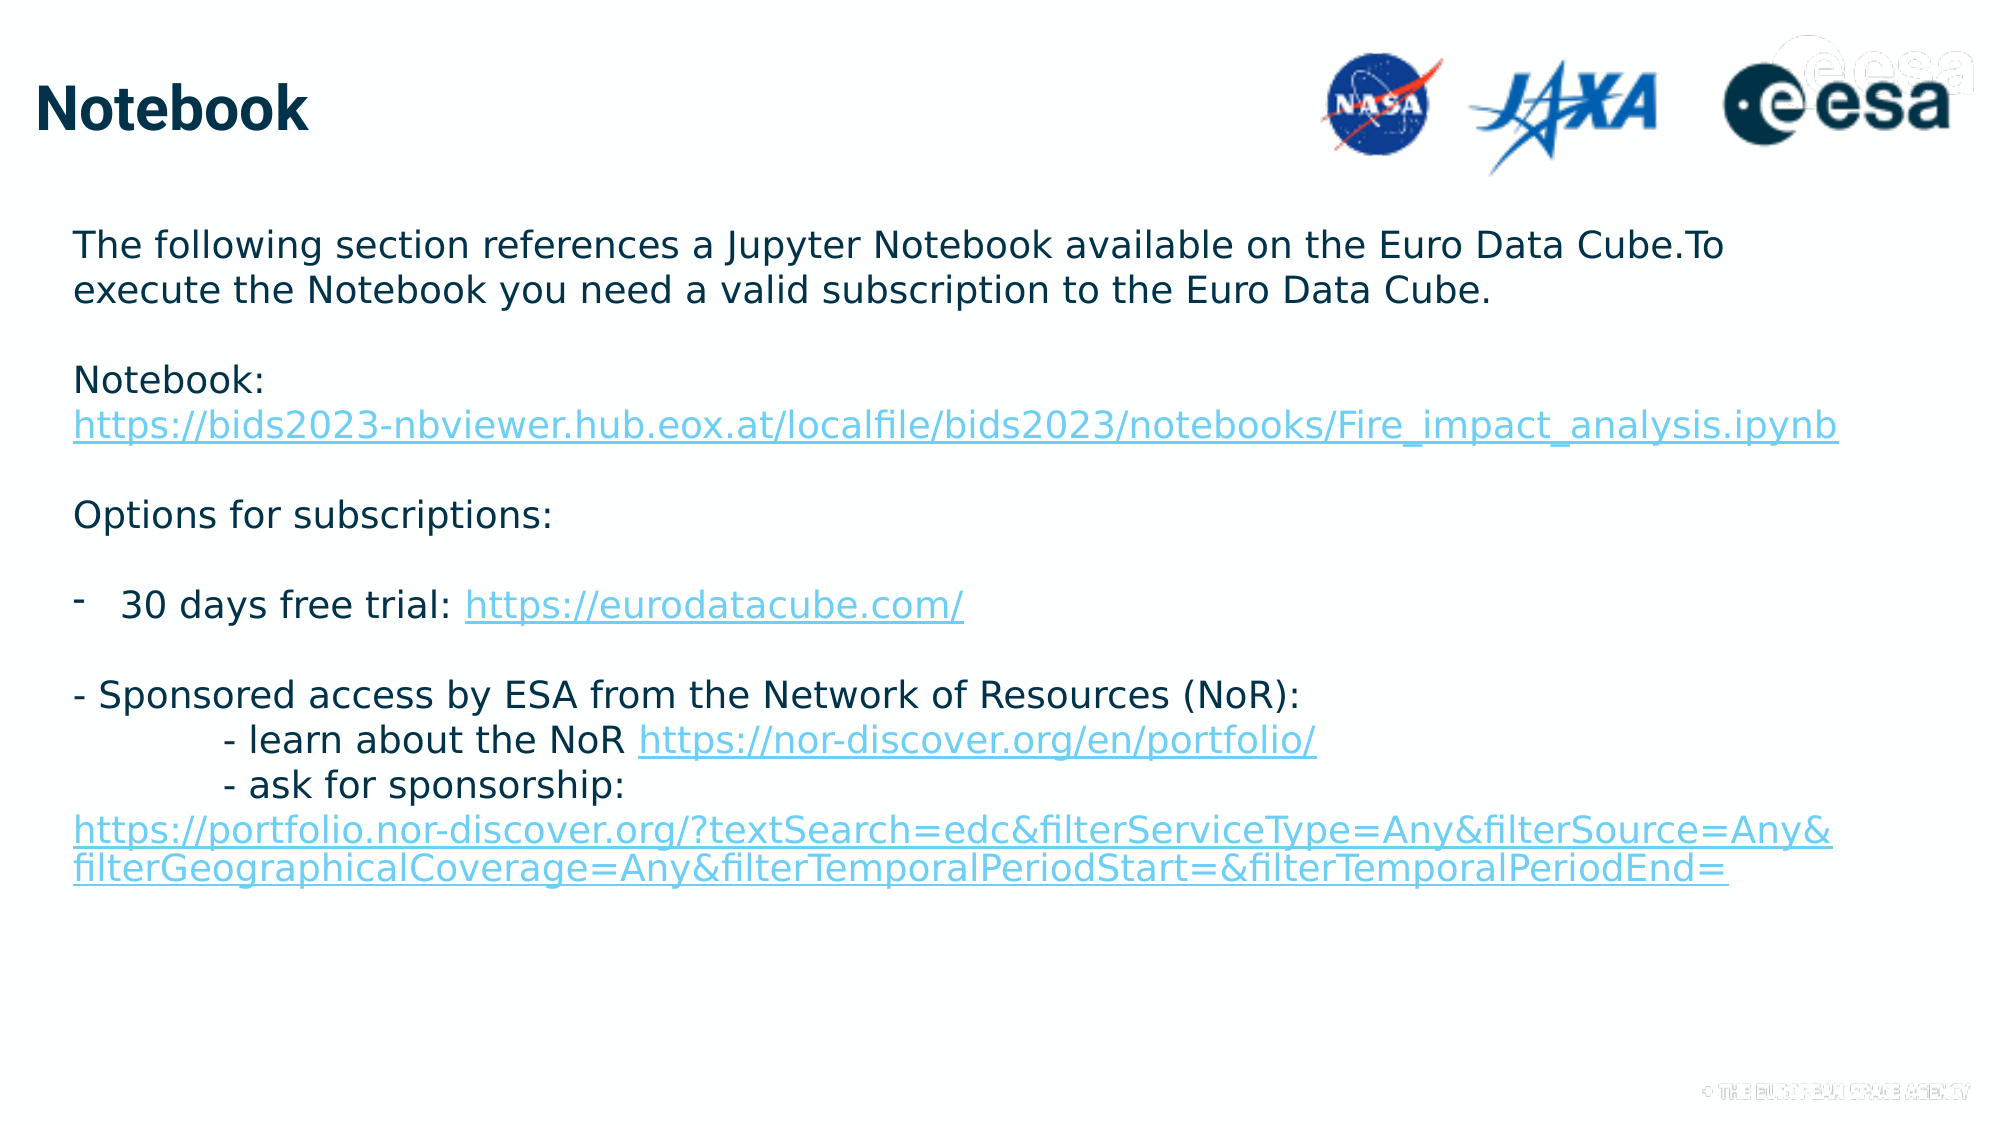

# Notebook
The following section references a Jupyter Notebook available on the Euro Data Cube.To execute the Notebook you need a valid subscription to the Euro Data Cube.

Notebook: https://bids2023-nbviewer.hub.eox.at/localfile/bids2023/notebooks/Fire_impact_analysis.ipynb

Options for subscriptions:

30 days free trial: https://eurodatacube.com/

- Sponsored access by ESA from the Network of Resources (NoR):
	- learn about the NoR https://nor-discover.org/en/portfolio/
	- ask for sponsorship: https://portfolio.nor-discover.org/?textSearch=edc&filterServiceType=Any&filterSource=Any&filterGeographicalCoverage=Any&filterTemporalPeriodStart=&filterTemporalPeriodEnd=